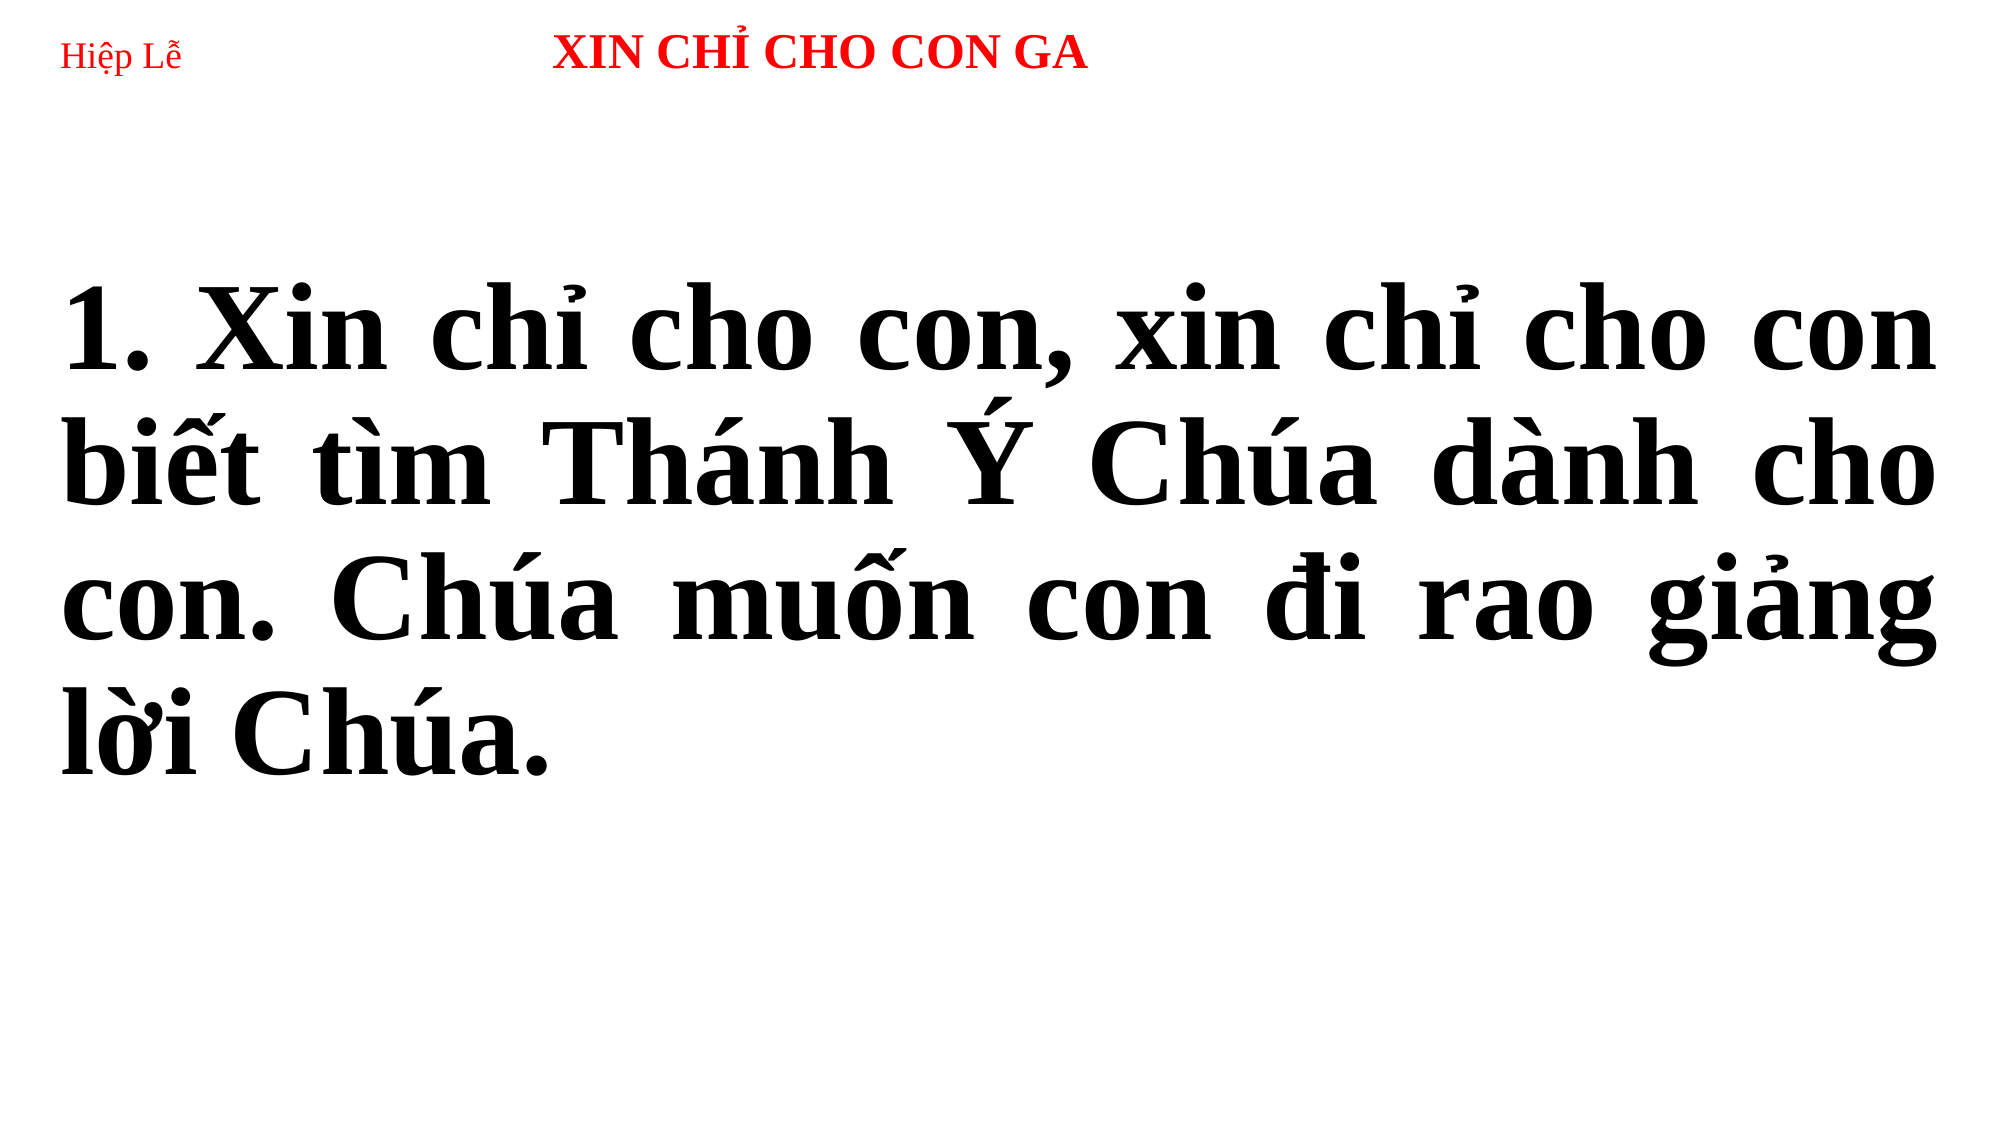

# Hiệp Lễ                                       XIN CHỈ CHO CON GA
1. Xin chỉ cho con, xin chỉ cho con biết tìm Thánh Ý Chúa dành cho con. Chúa muốn con đi rao giảng lời Chúa.